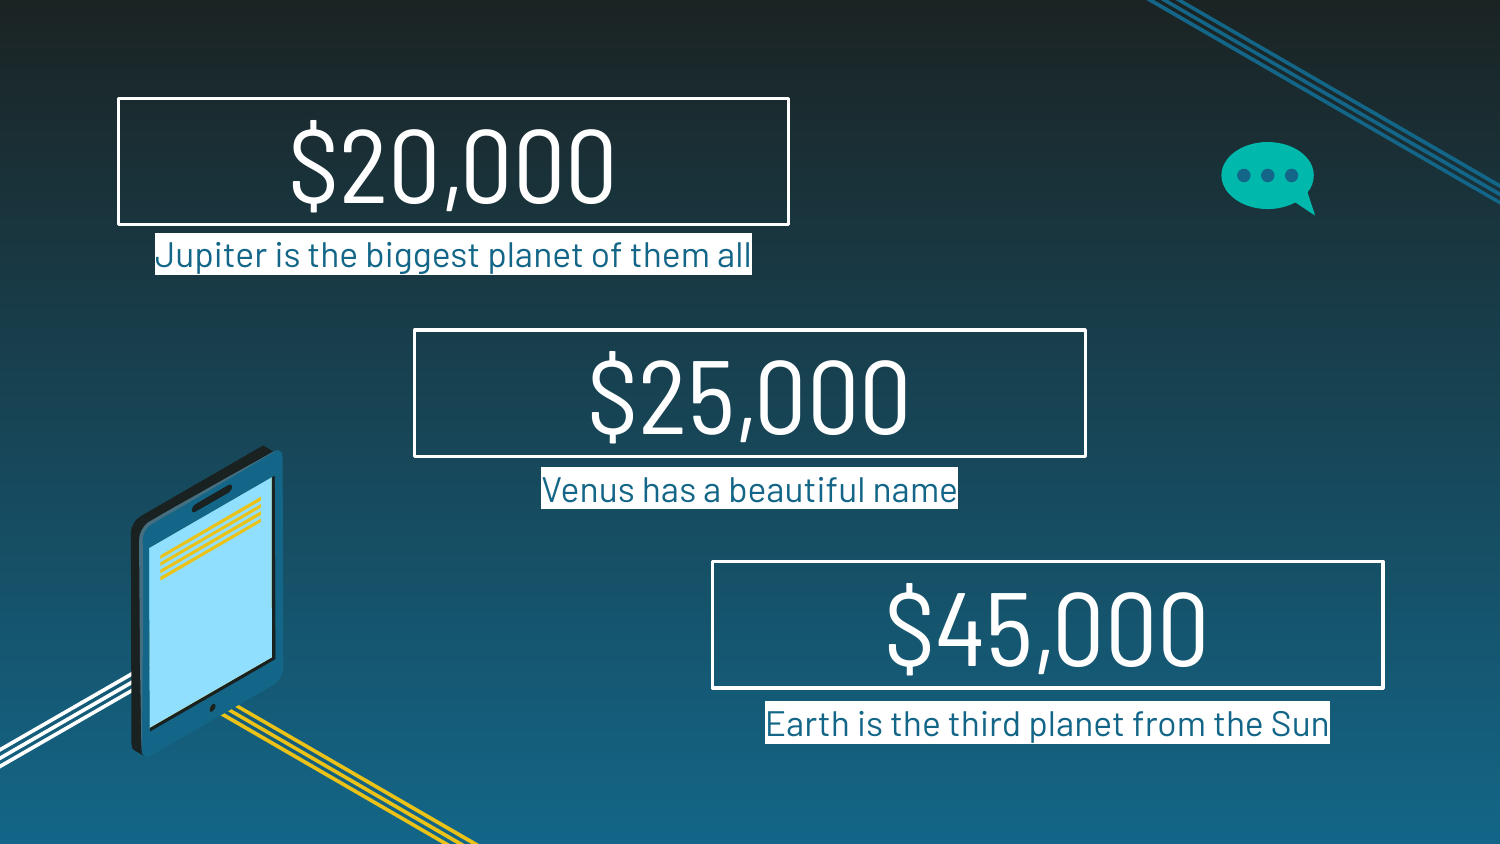

# $20,000
Jupiter is the biggest planet of them all
$25,000

Venus has a beautiful name
$45,000
Earth is the third planet from the Sun